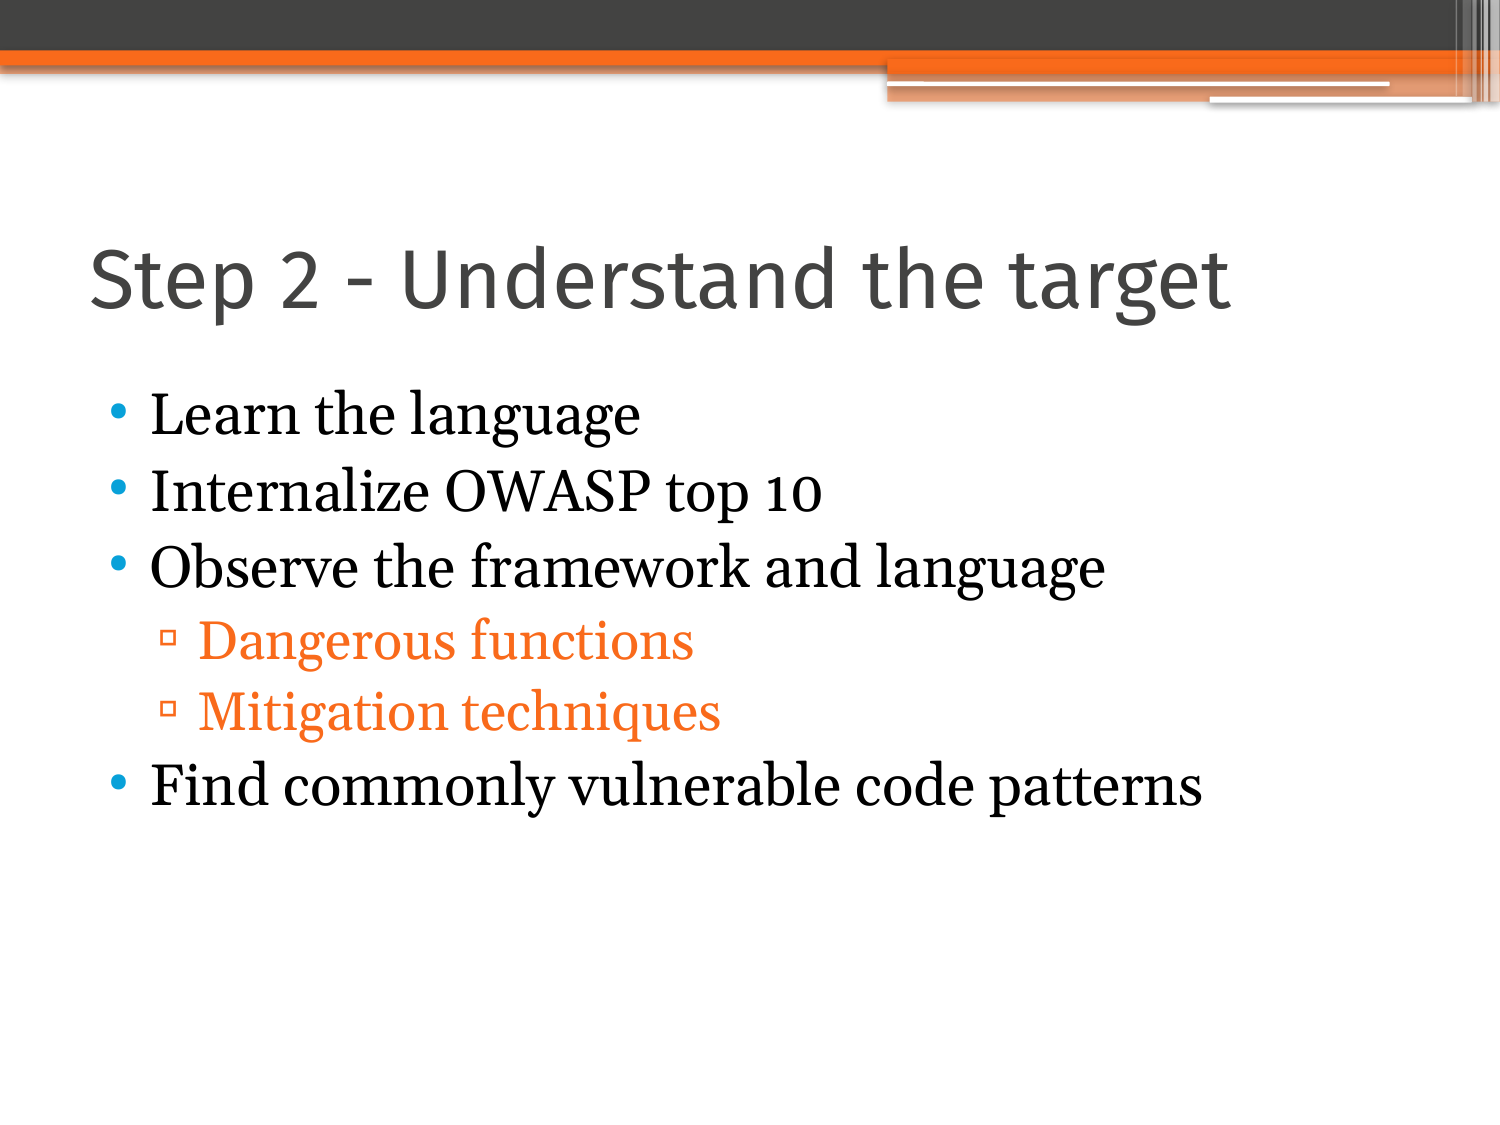

# Step 2 - Understand the target
Learn the language
Internalize OWASP top 10
Observe the framework and language
Dangerous functions
Mitigation techniques
Find commonly vulnerable code patterns